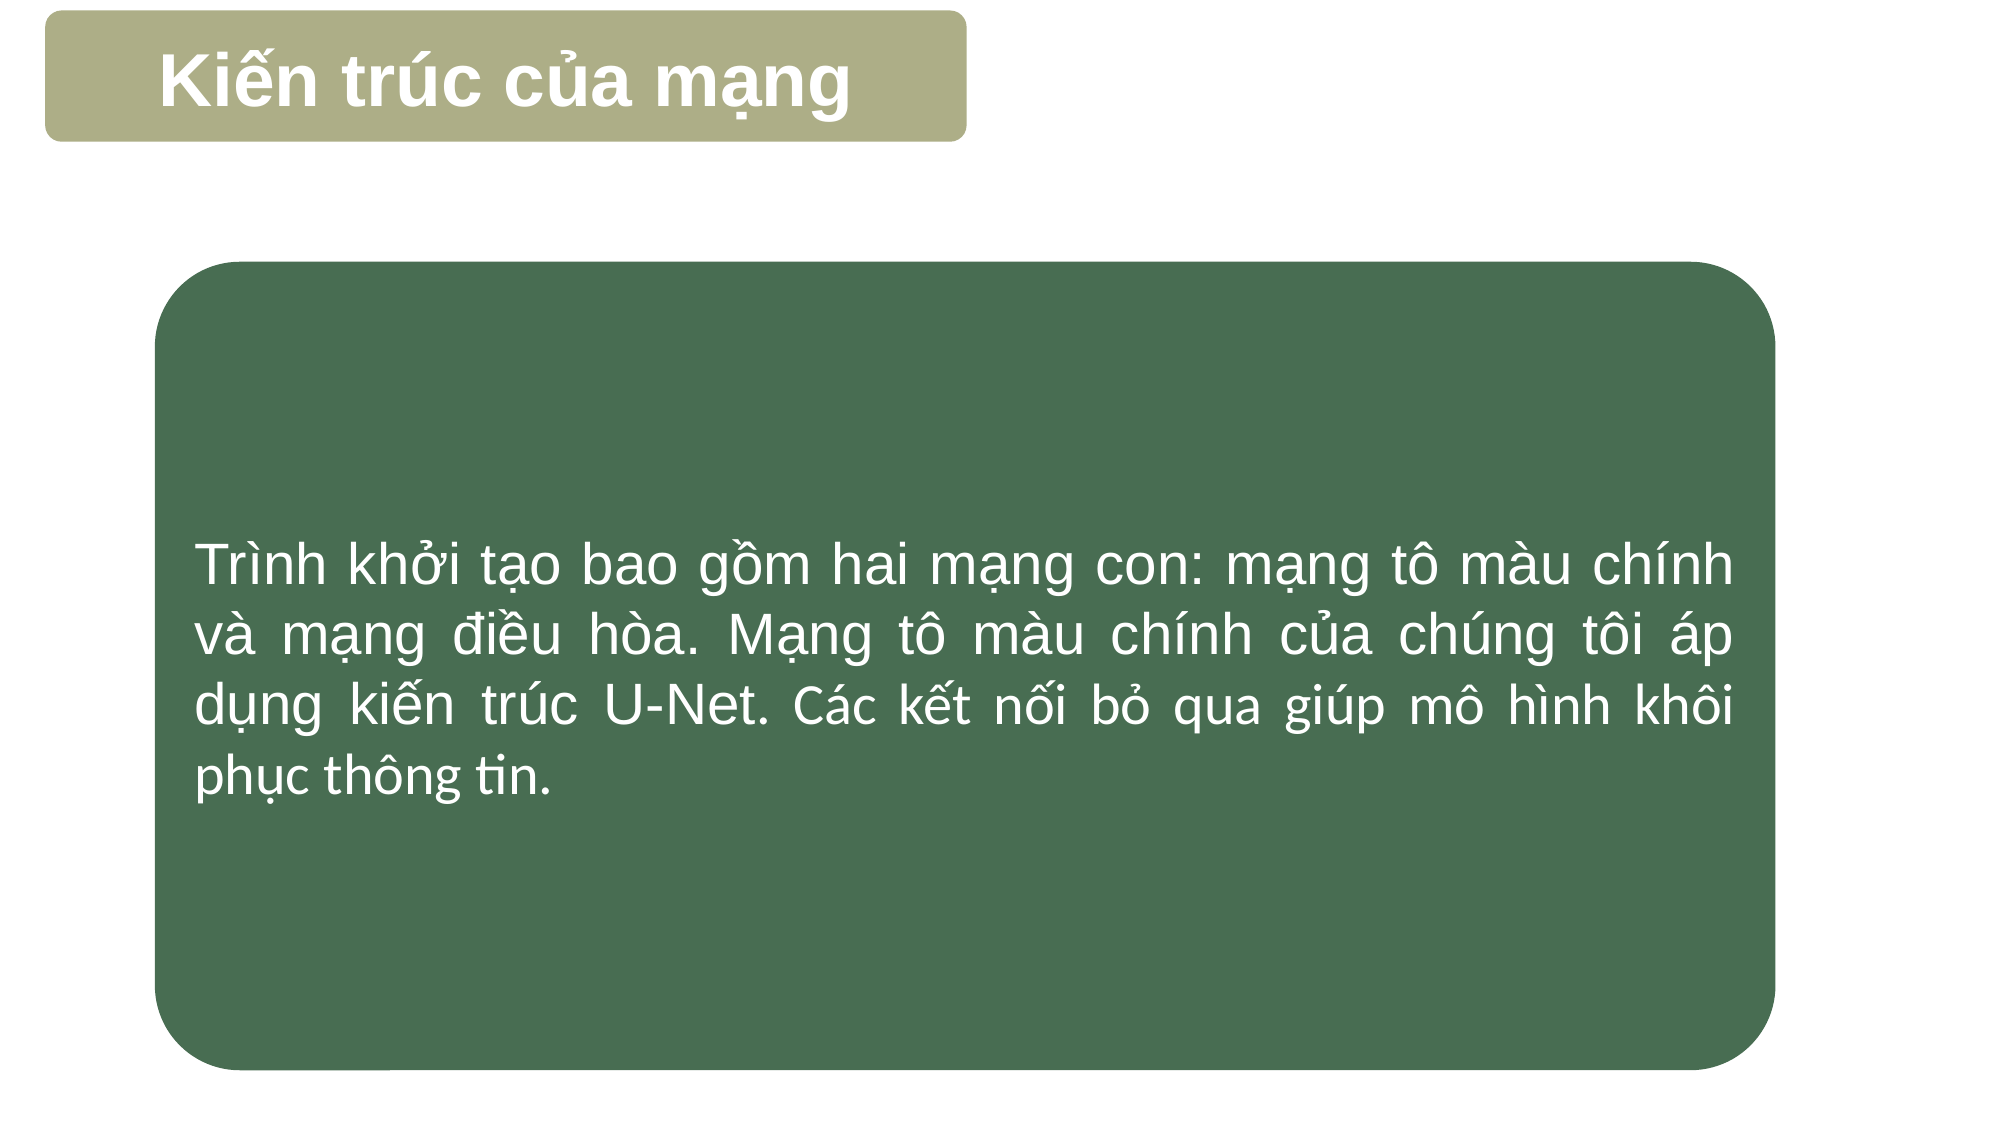

Kiến trúc của mạng
Trình khởi tạo bao gồm hai mạng con: mạng tô màu chính và mạng điều hòa. Mạng tô màu chính của chúng tôi áp dụng kiến trúc U-Net. Các kết nối bỏ qua giúp mô hình khôi phục thông tin.